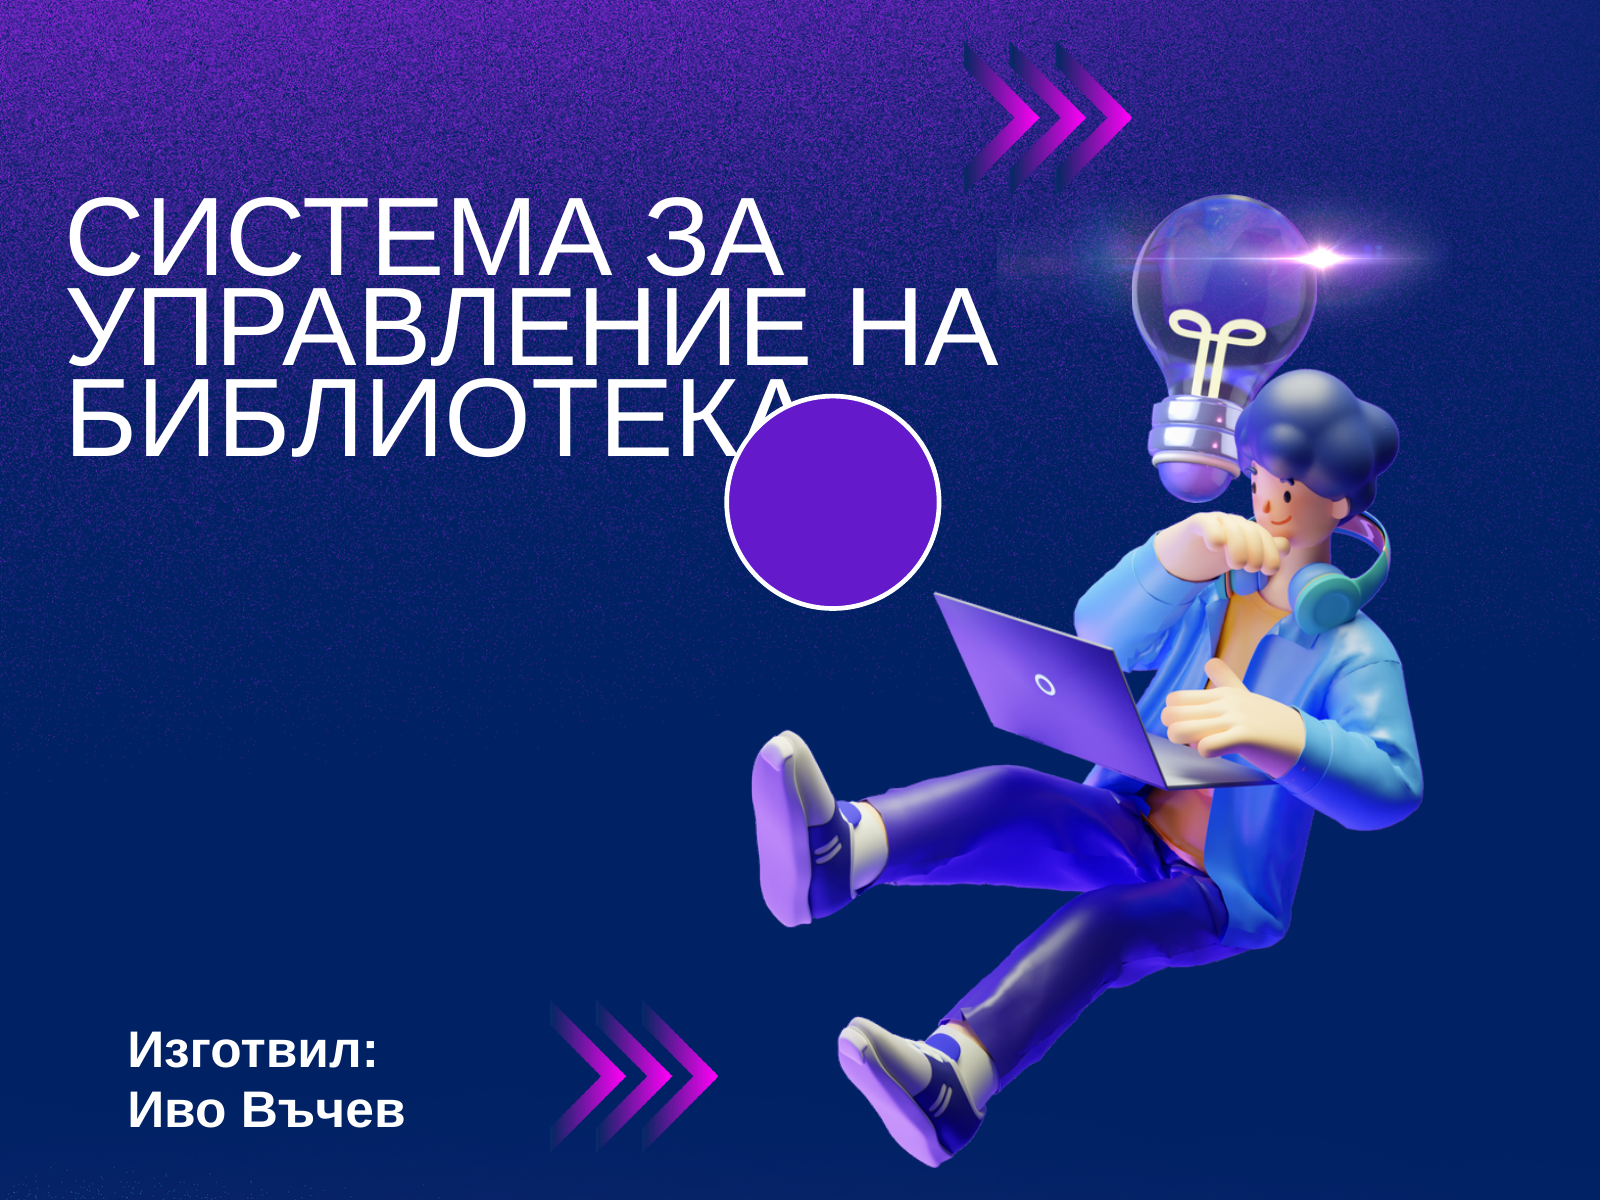

СИСТЕМА ЗА УПРАВЛЕНИЕ НА БИБЛИОТЕКА

Изготвил: Иво Въчев